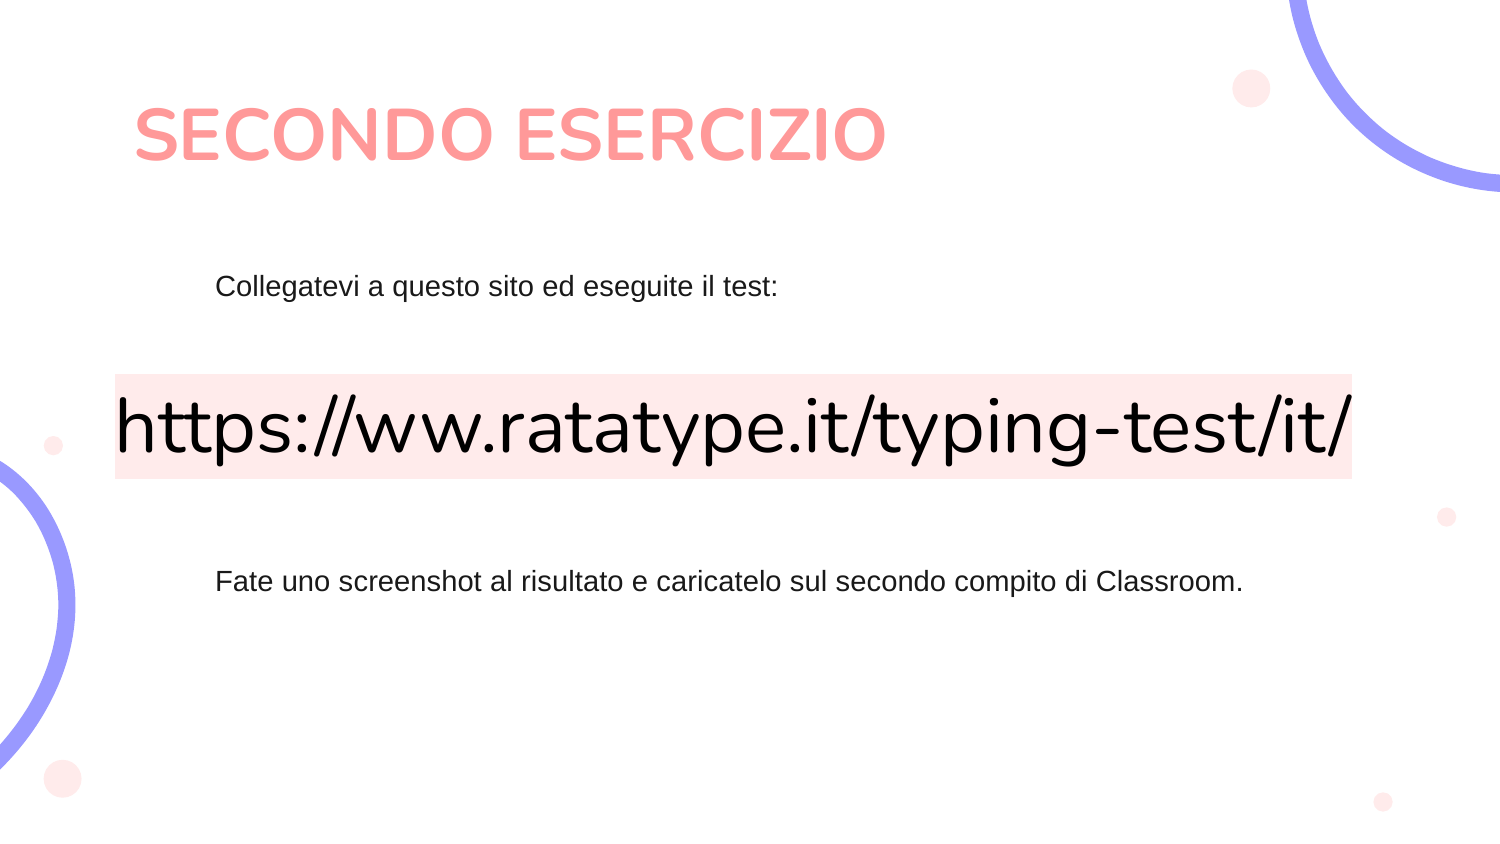

# SECONDO ESERCIZIO
Collegatevi a questo sito ed eseguite il test:
https://ww.ratatype.it/typing-test/it/
Fate uno screenshot al risultato e caricatelo sul secondo compito di Classroom.